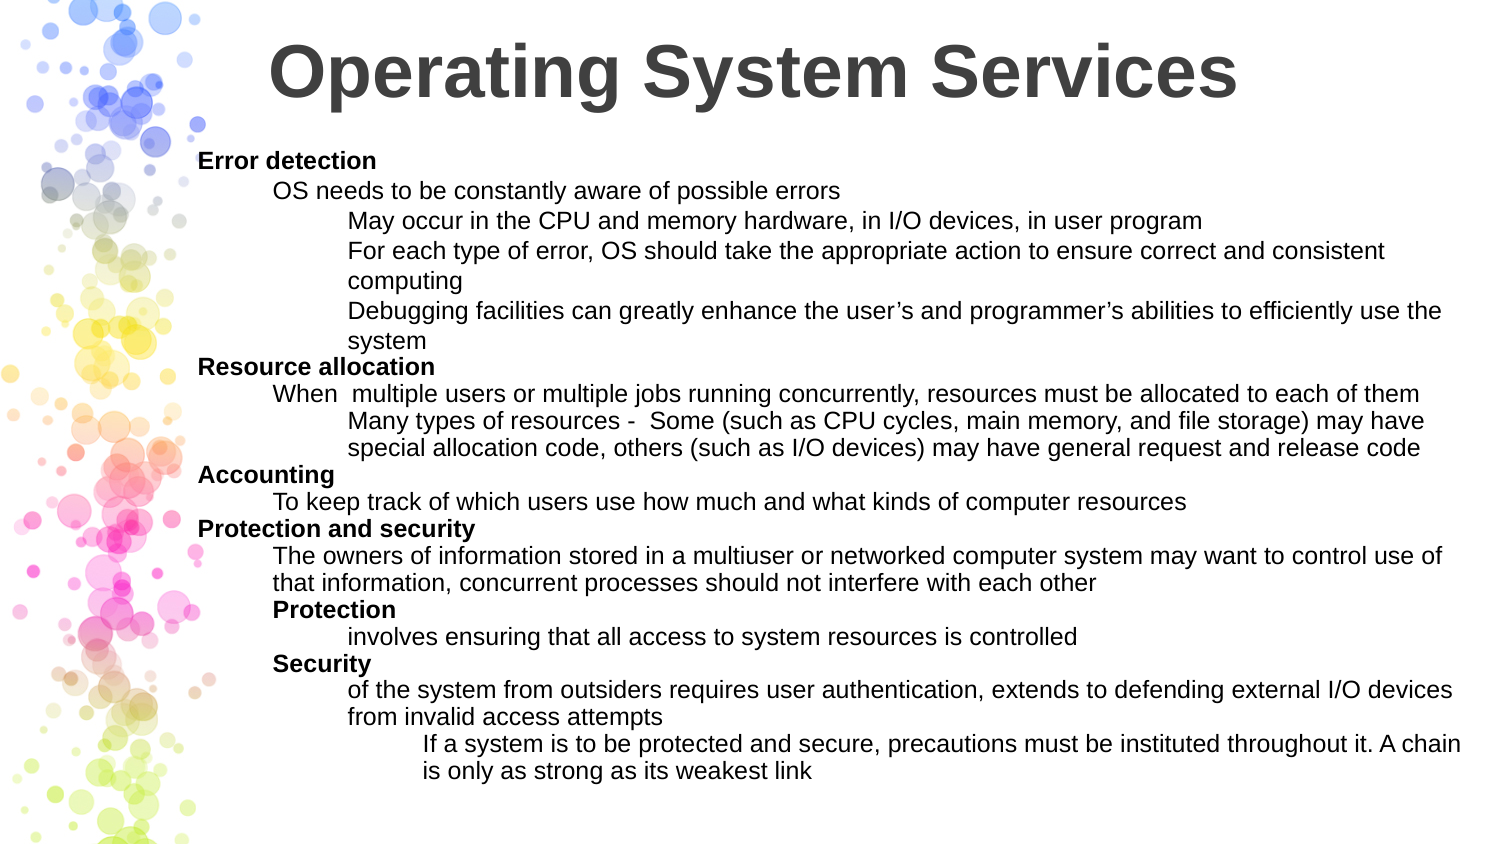

# Operating System Services
Error detection
OS needs to be constantly aware of possible errors
May occur in the CPU and memory hardware, in I/O devices, in user program
For each type of error, OS should take the appropriate action to ensure correct and consistent computing
Debugging facilities can greatly enhance the user’s and programmer’s abilities to efficiently use the system
Resource allocation
When  multiple users or multiple jobs running concurrently, resources must be allocated to each of them
Many types of resources -  Some (such as CPU cycles, main memory, and file storage) may have special allocation code, others (such as I/O devices) may have general request and release code
Accounting
To keep track of which users use how much and what kinds of computer resources
Protection and security
The owners of information stored in a multiuser or networked computer system may want to control use of that information, concurrent processes should not interfere with each other
Protection
involves ensuring that all access to system resources is controlled
Security
of the system from outsiders requires user authentication, extends to defending external I/O devices from invalid access attempts
If a system is to be protected and secure, precautions must be instituted throughout it. A chain is only as strong as its weakest link